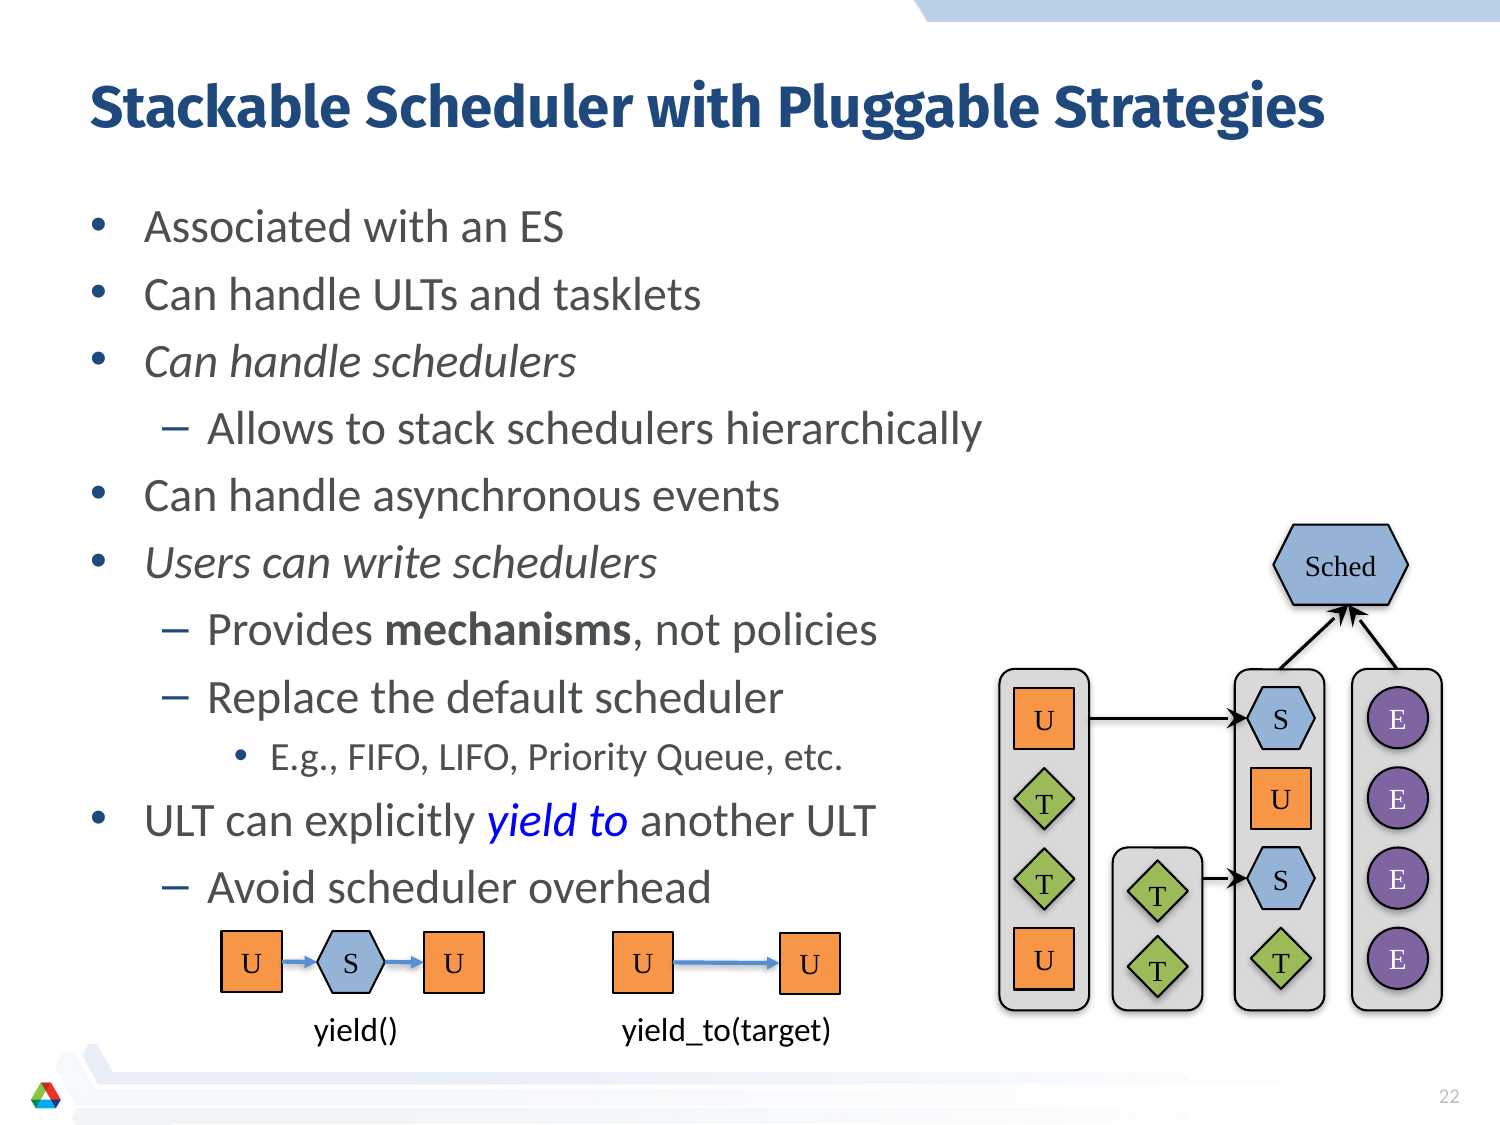

# Stackable Scheduler with Pluggable Strategies
Associated with an ES
Can handle ULTs and tasklets
Can handle schedulers
Allows to stack schedulers hierarchically
Can handle asynchronous events
Users can write schedulers
Provides mechanisms, not policies
Replace the default scheduler
E.g., FIFO, LIFO, Priority Queue, etc.
ULT can explicitly yield to another ULT
Avoid scheduler overhead

Sched

S
E
U
E
U
T
S
E

T
T
T
E
U
T
U
S
U
U
U
yield()
yield_to(target)
22